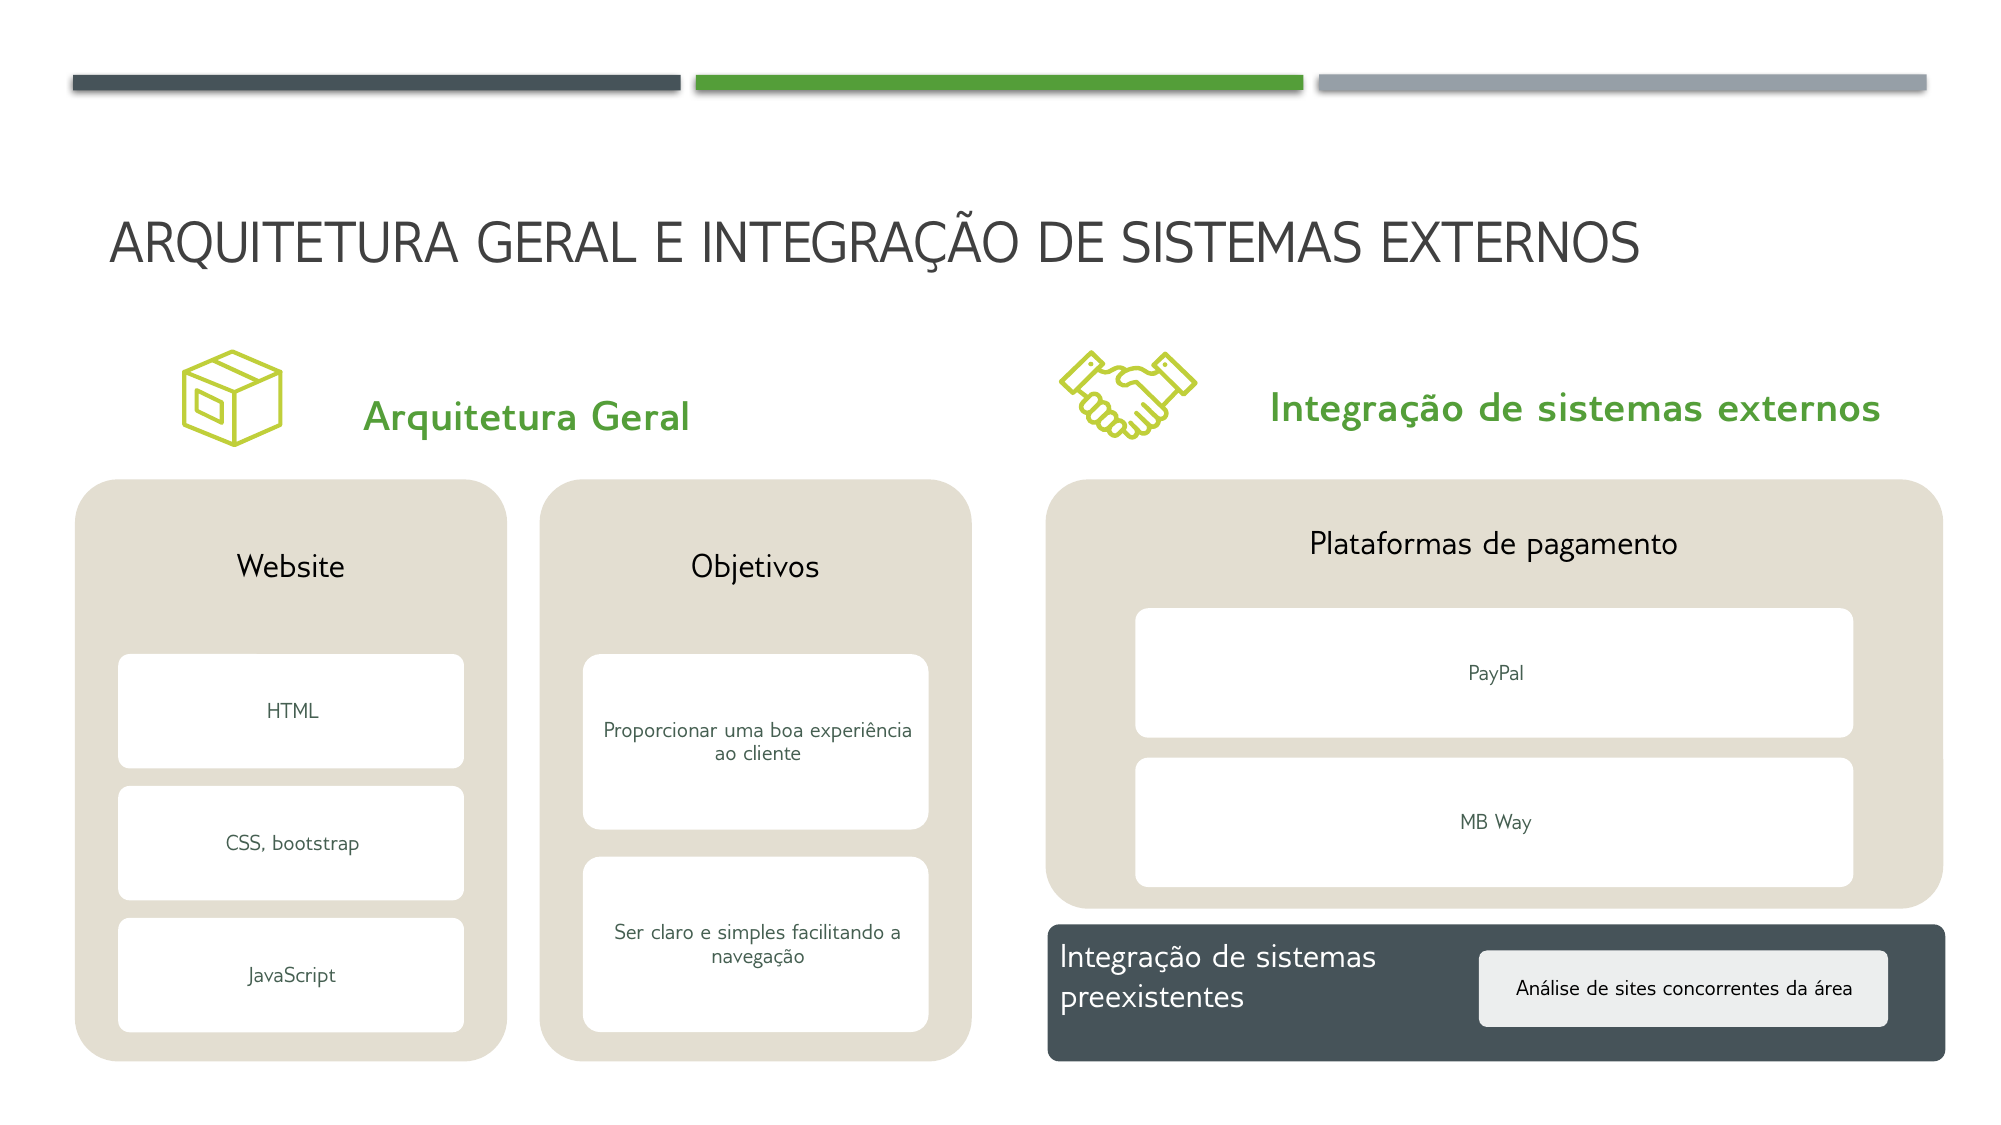

# Arquitetura geral e integração de sistemas externos

Integração de sistemas externos
Arquitetura Geral
Website
HTML
CSS, bootstrap
JavaScript
Objetivos
Proporcionar uma boa experiência ao cliente
Ser claro e simples facilitando a navegação
Plataformas de pagamento
PayPal
MB Way

Análise de sites concorrentes da área
Integração de sistemas preexistentes